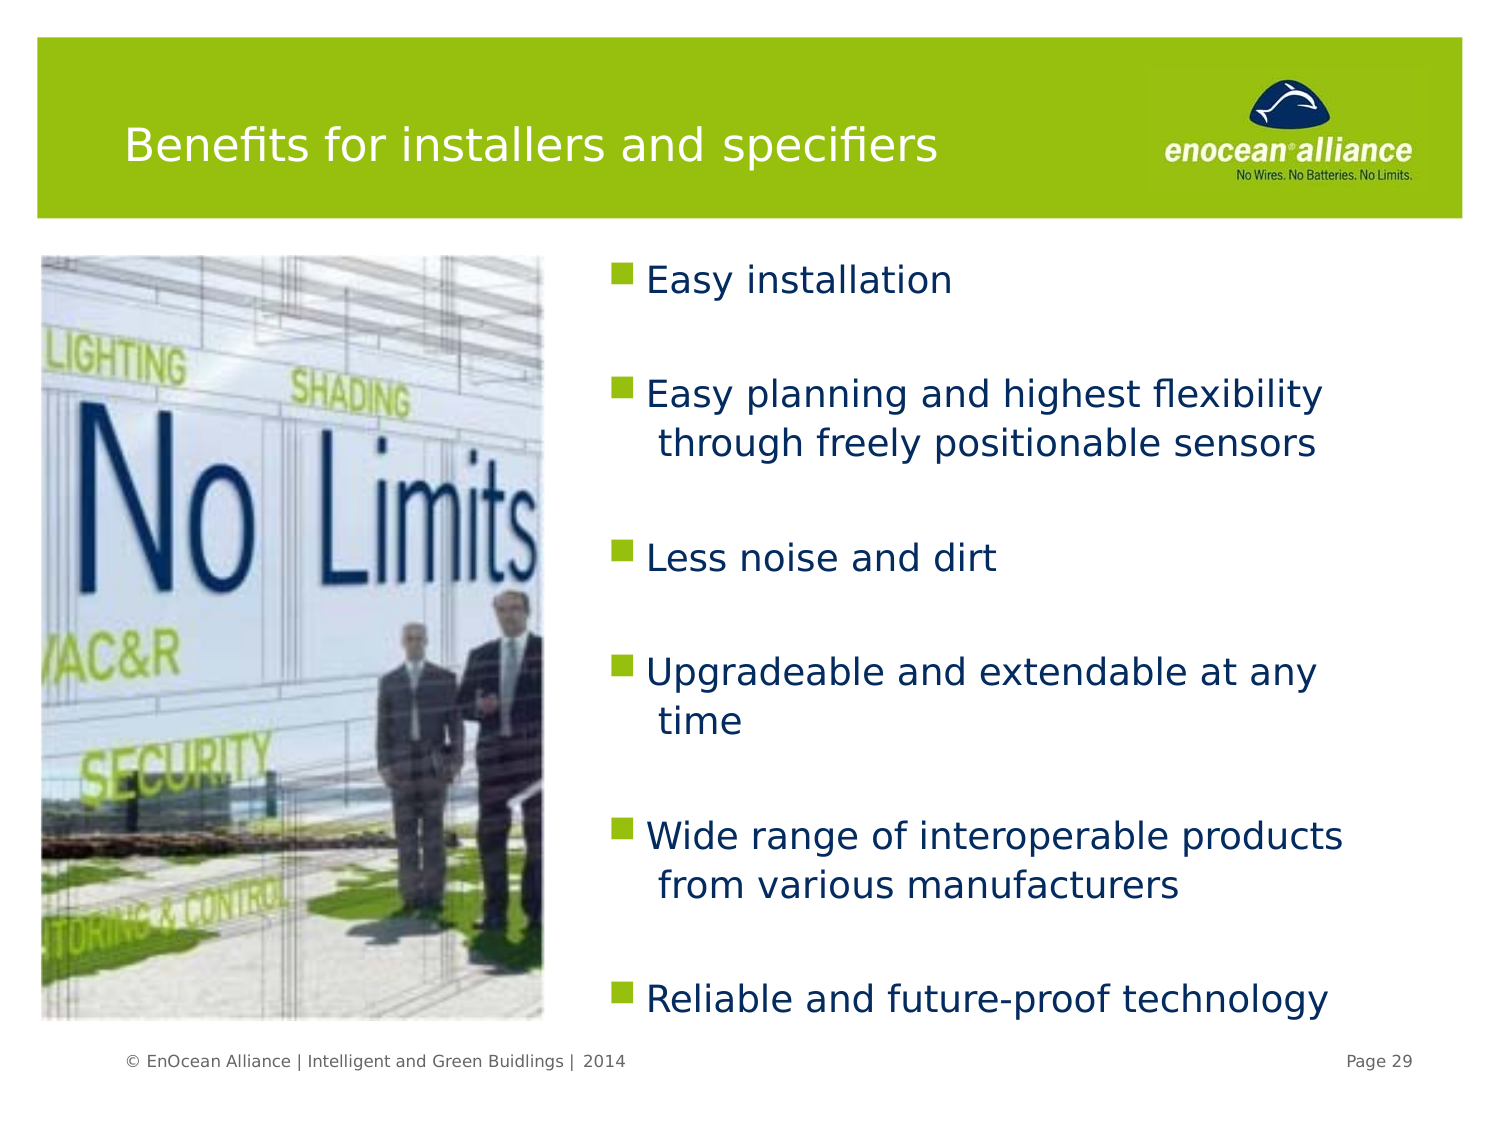

# Benefits for installers and specifiers

Easy installation

Easy planning and highest flexibility  through freely positionable sensors

Less noise and dirt

Upgradeable and extendable at any  time

Wide range of interoperable products  from various manufacturers

Reliable and future-proof technology

© EnOcean Alliance | Intelligent and Green Buidlings | 2014
Page 29